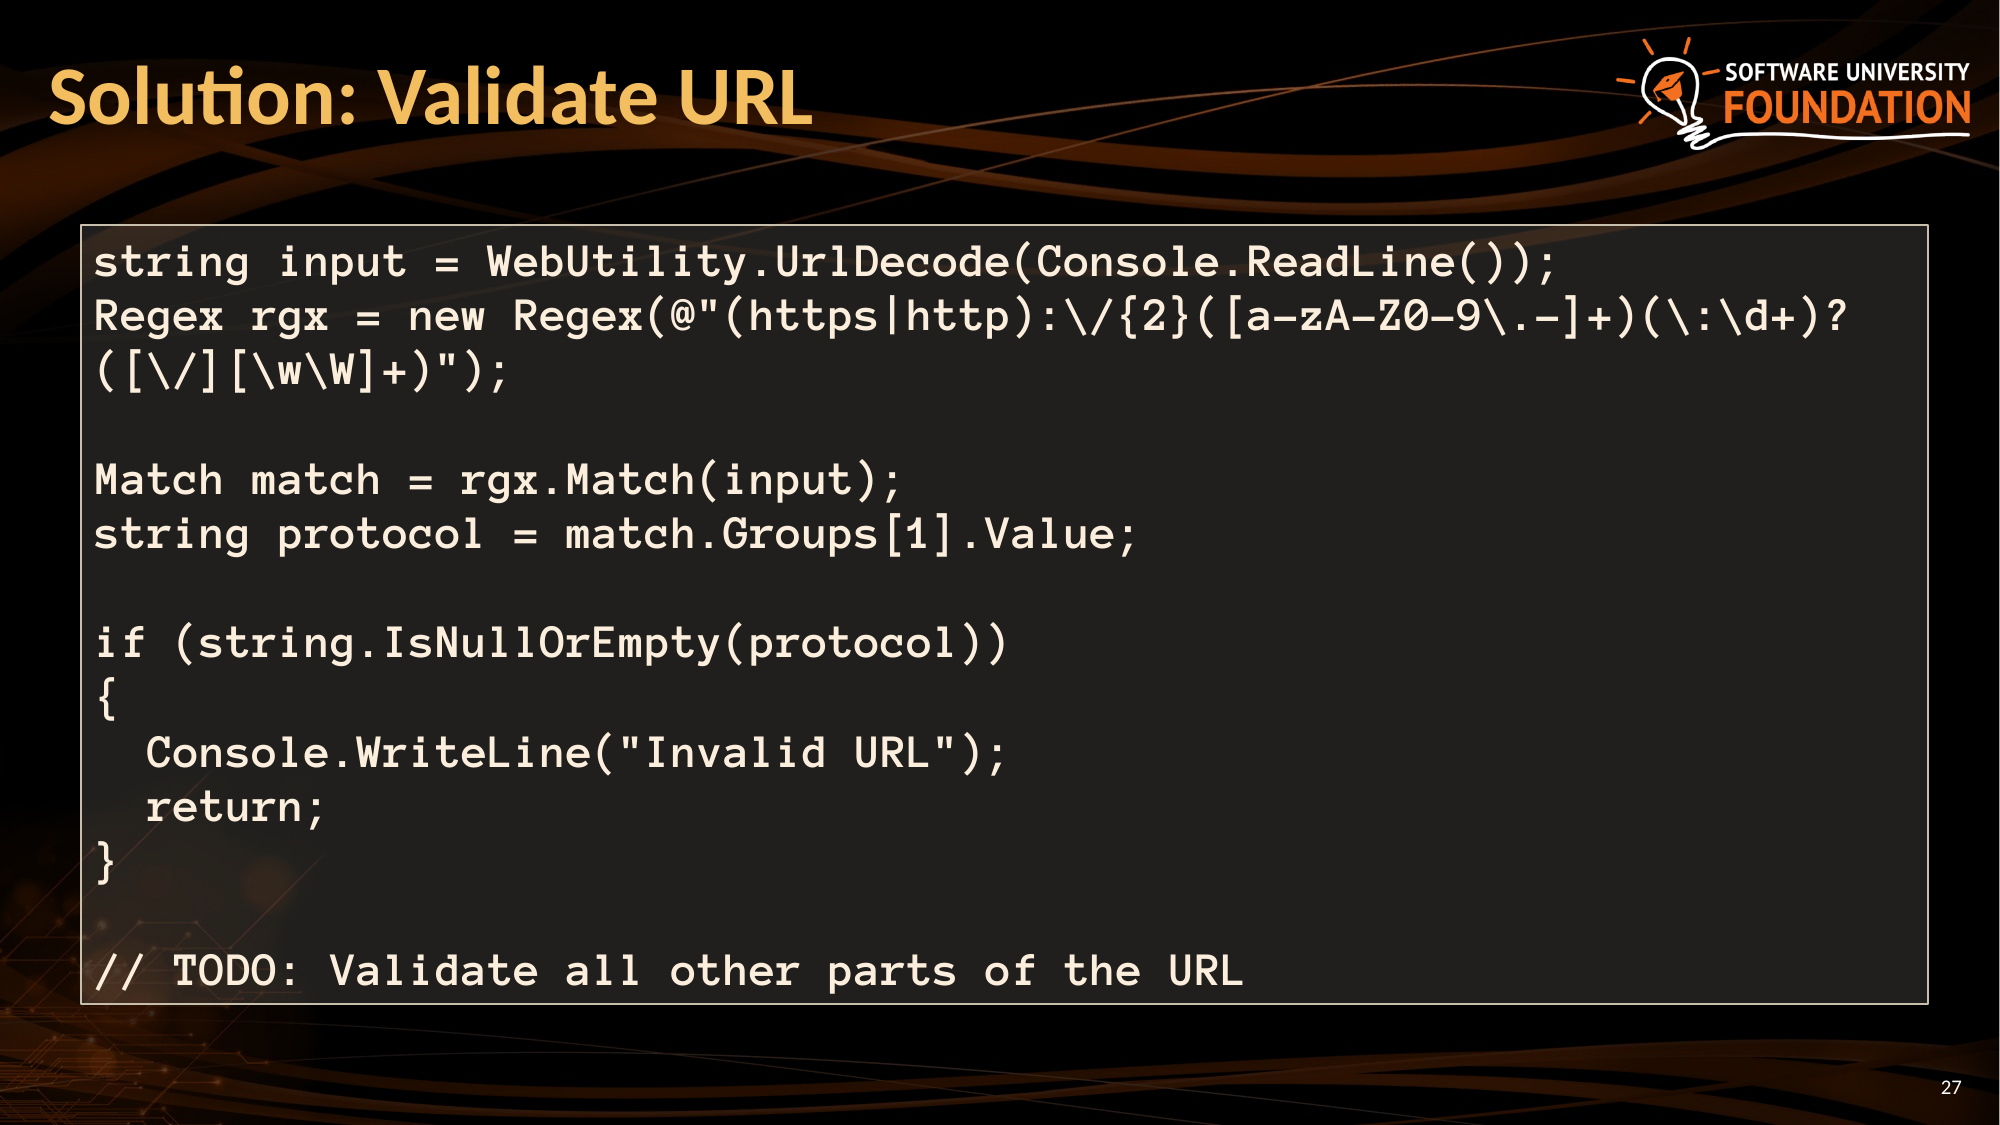

# Solution: Validate URL
string input = WebUtility.UrlDecode(Console.ReadLine());
Regex rgx = new Regex(@"(https|http):\/{2}([a-zA-Z0-9\.-]+)(\:\d+)?([\/][\w\W]+)");

Match match = rgx.Match(input);
string protocol = match.Groups[1].Value;

if (string.IsNullOrEmpty(protocol))
{
  Console.WriteLine("Invalid URL");
  return;
}

// TODO: Validate all other parts of the URL
27